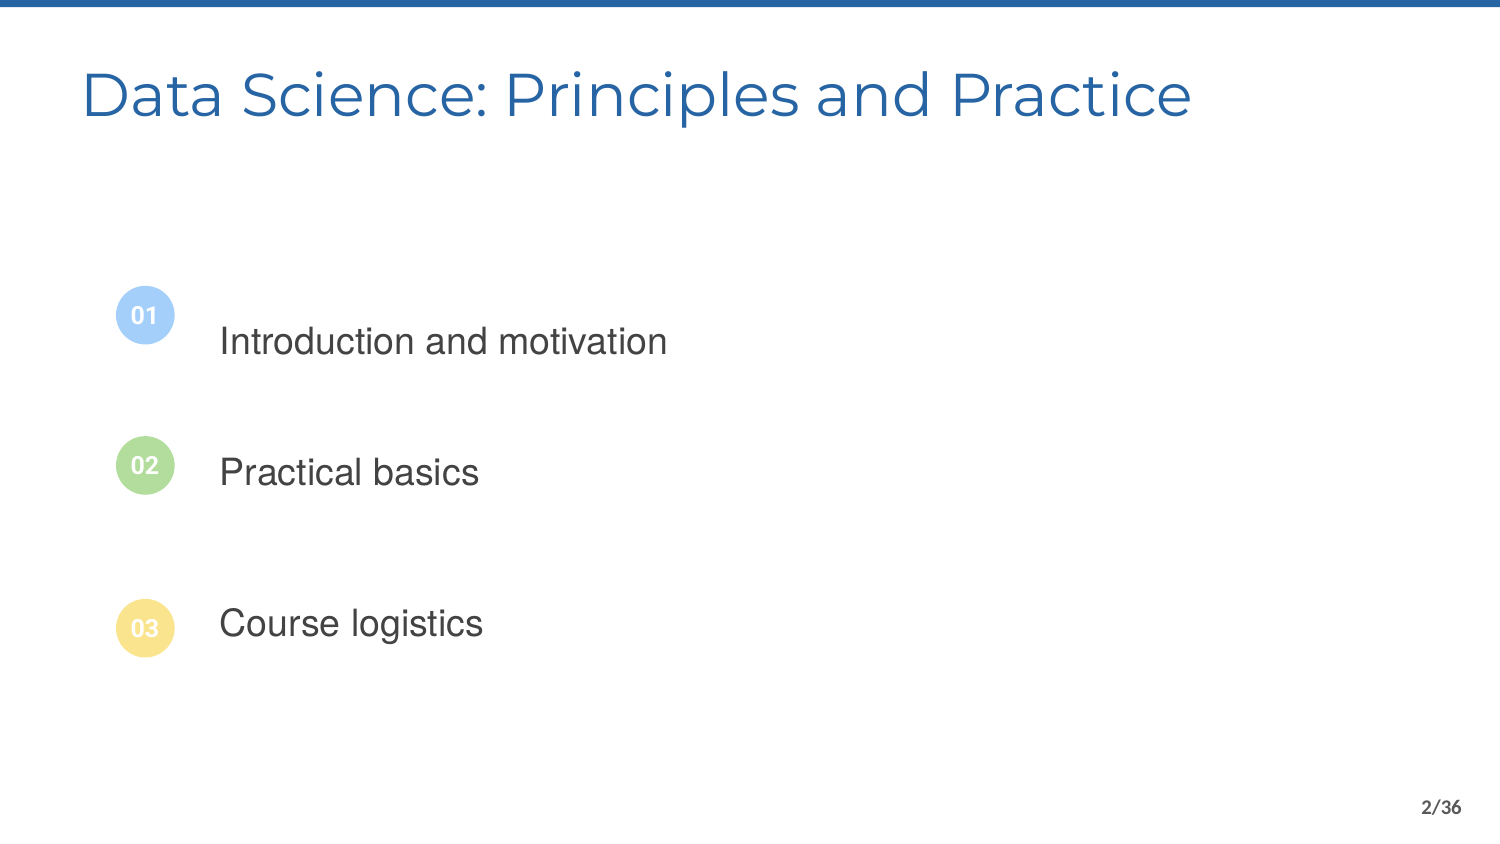

Data Science: Principles and Practice

Introduction and motivation
01

Practical basics
02
Course logistics

03